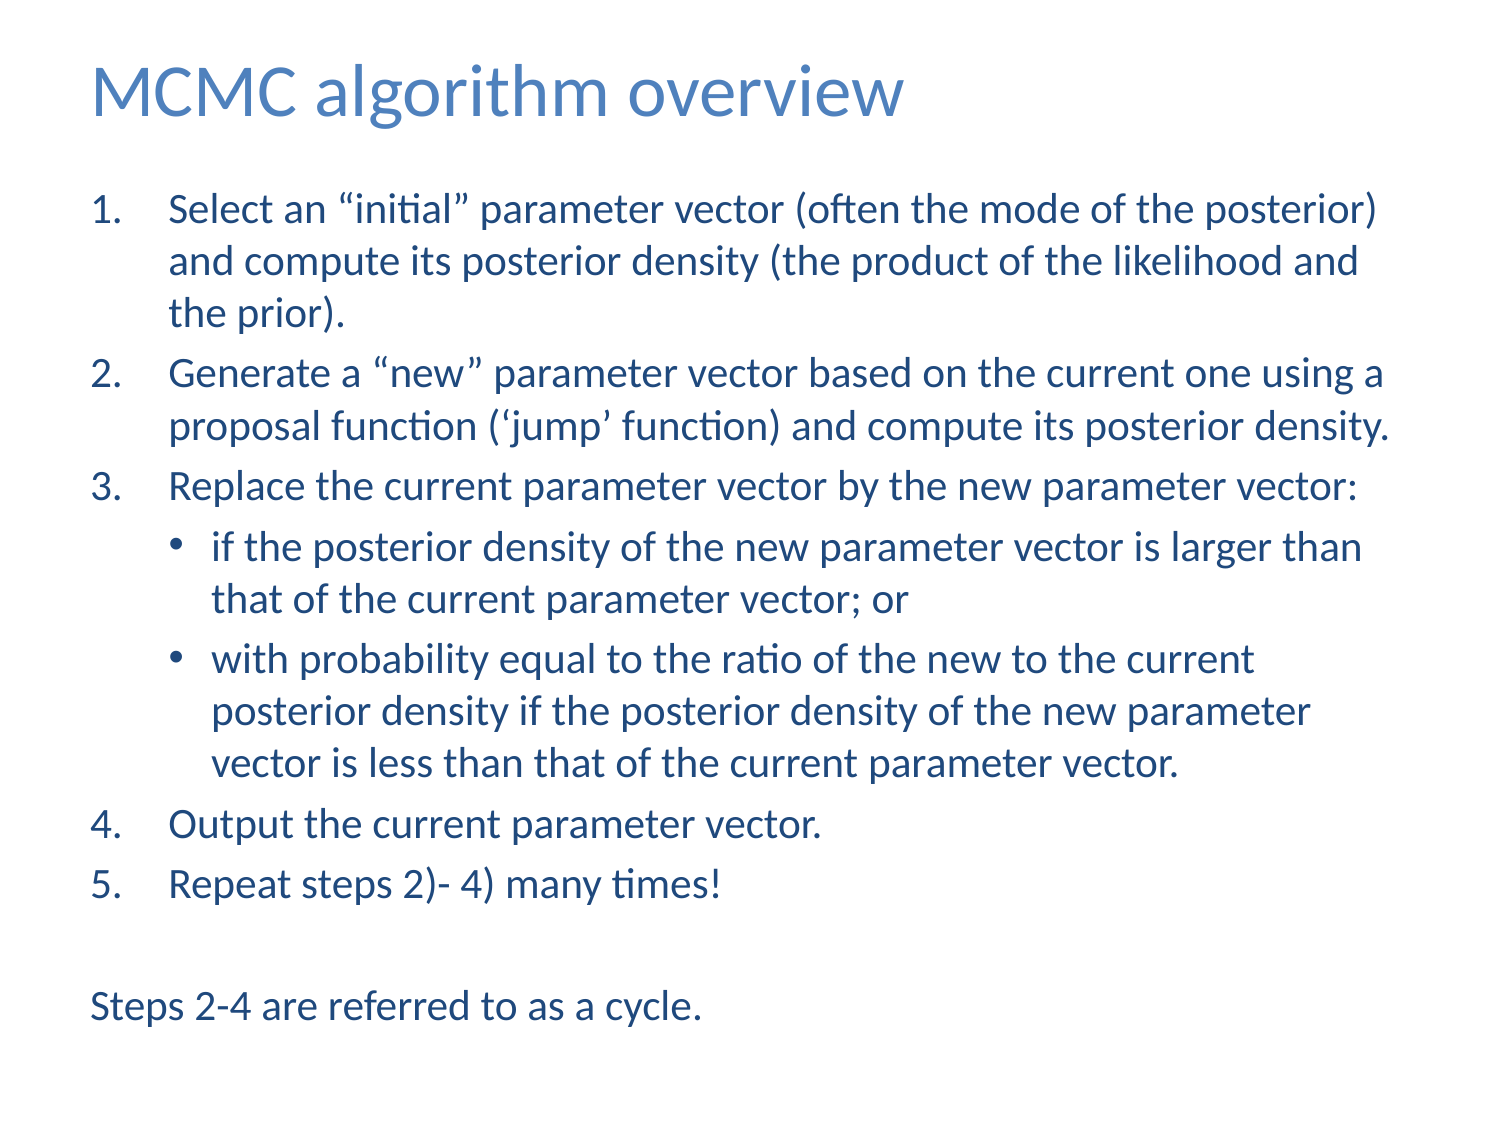

# MCMC algorithm overview
Select an “initial” parameter vector (often the mode of the posterior) and compute its posterior density (the product of the likelihood and the prior).
Generate a “new” parameter vector based on the current one using a proposal function (‘jump’ function) and compute its posterior density.
Replace the current parameter vector by the new parameter vector:
if the posterior density of the new parameter vector is larger than that of the current parameter vector; or
with probability equal to the ratio of the new to the current posterior density if the posterior density of the new parameter vector is less than that of the current parameter vector.
Output the current parameter vector.
Repeat steps 2)- 4) many times!

Steps 2-4 are referred to as a cycle.